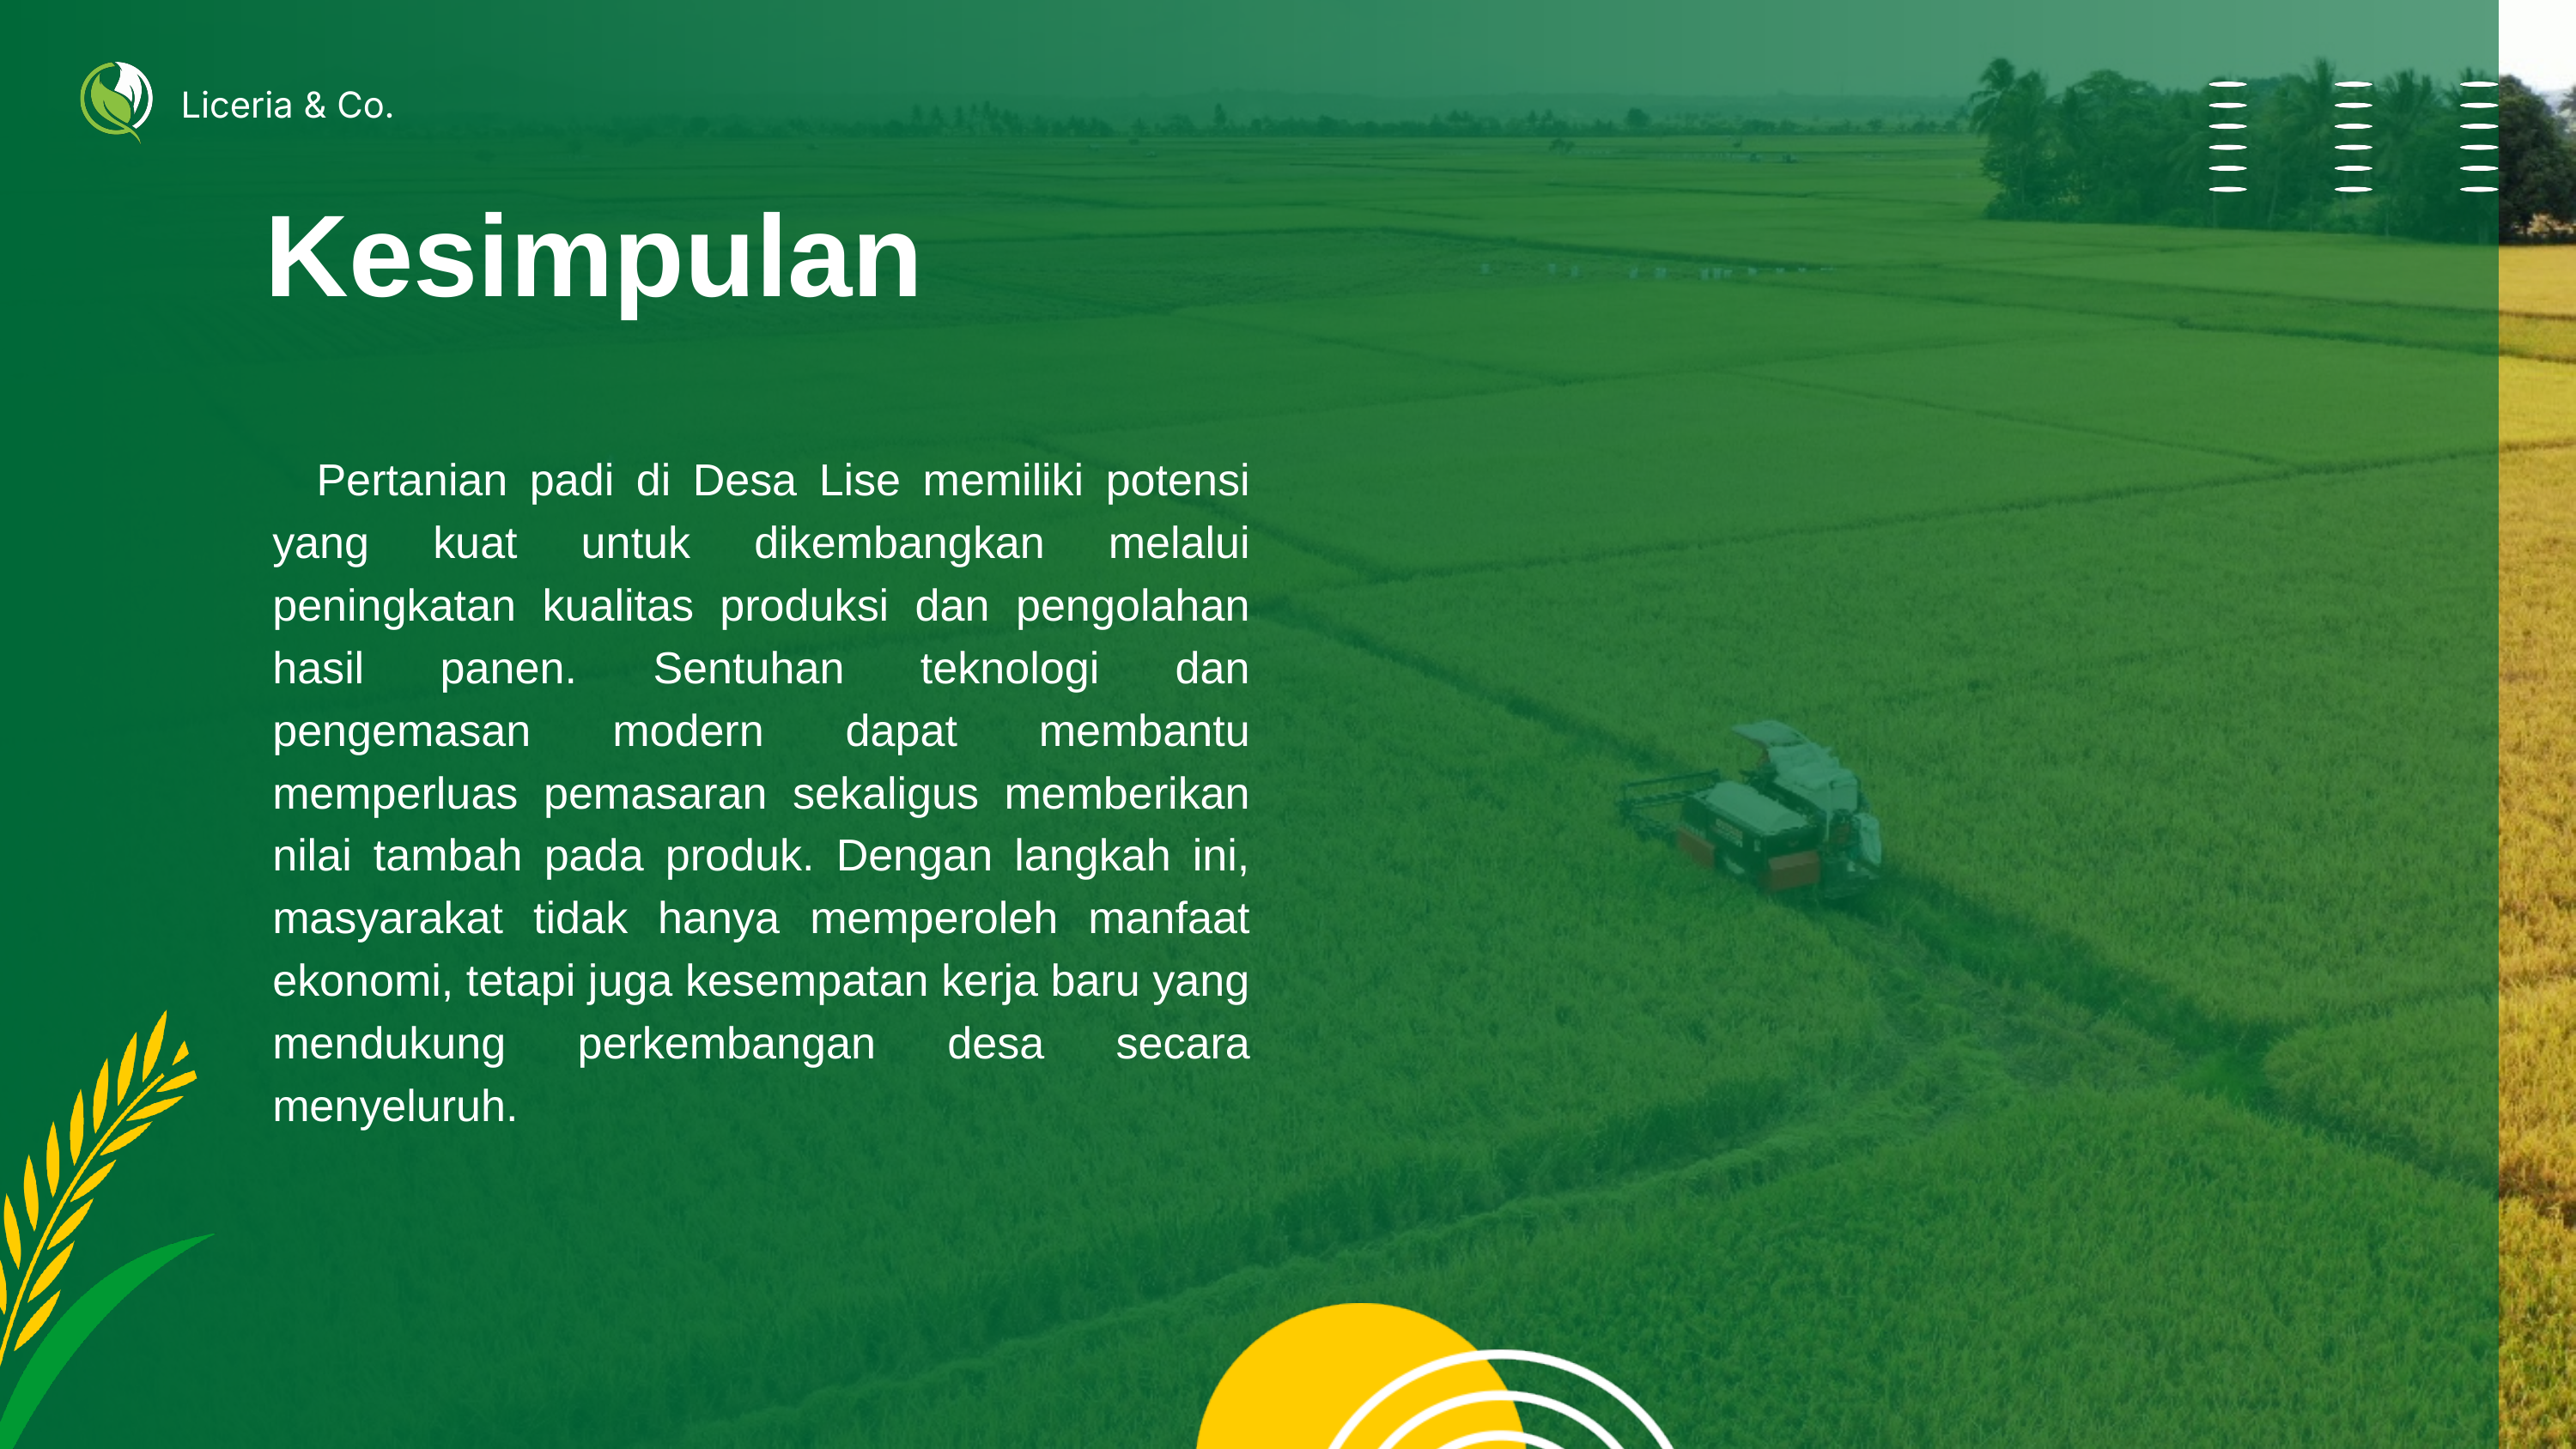

Liceria & Co.
Kesimpulan
  Pertanian padi di Desa Lise memiliki potensi yang kuat untuk dikembangkan melalui peningkatan kualitas produksi dan pengolahan hasil panen. Sentuhan teknologi dan pengemasan modern dapat membantu memperluas pemasaran sekaligus memberikan nilai tambah pada produk. Dengan langkah ini, masyarakat tidak hanya memperoleh manfaat ekonomi, tetapi juga kesempatan kerja baru yang mendukung perkembangan desa secara menyeluruh.